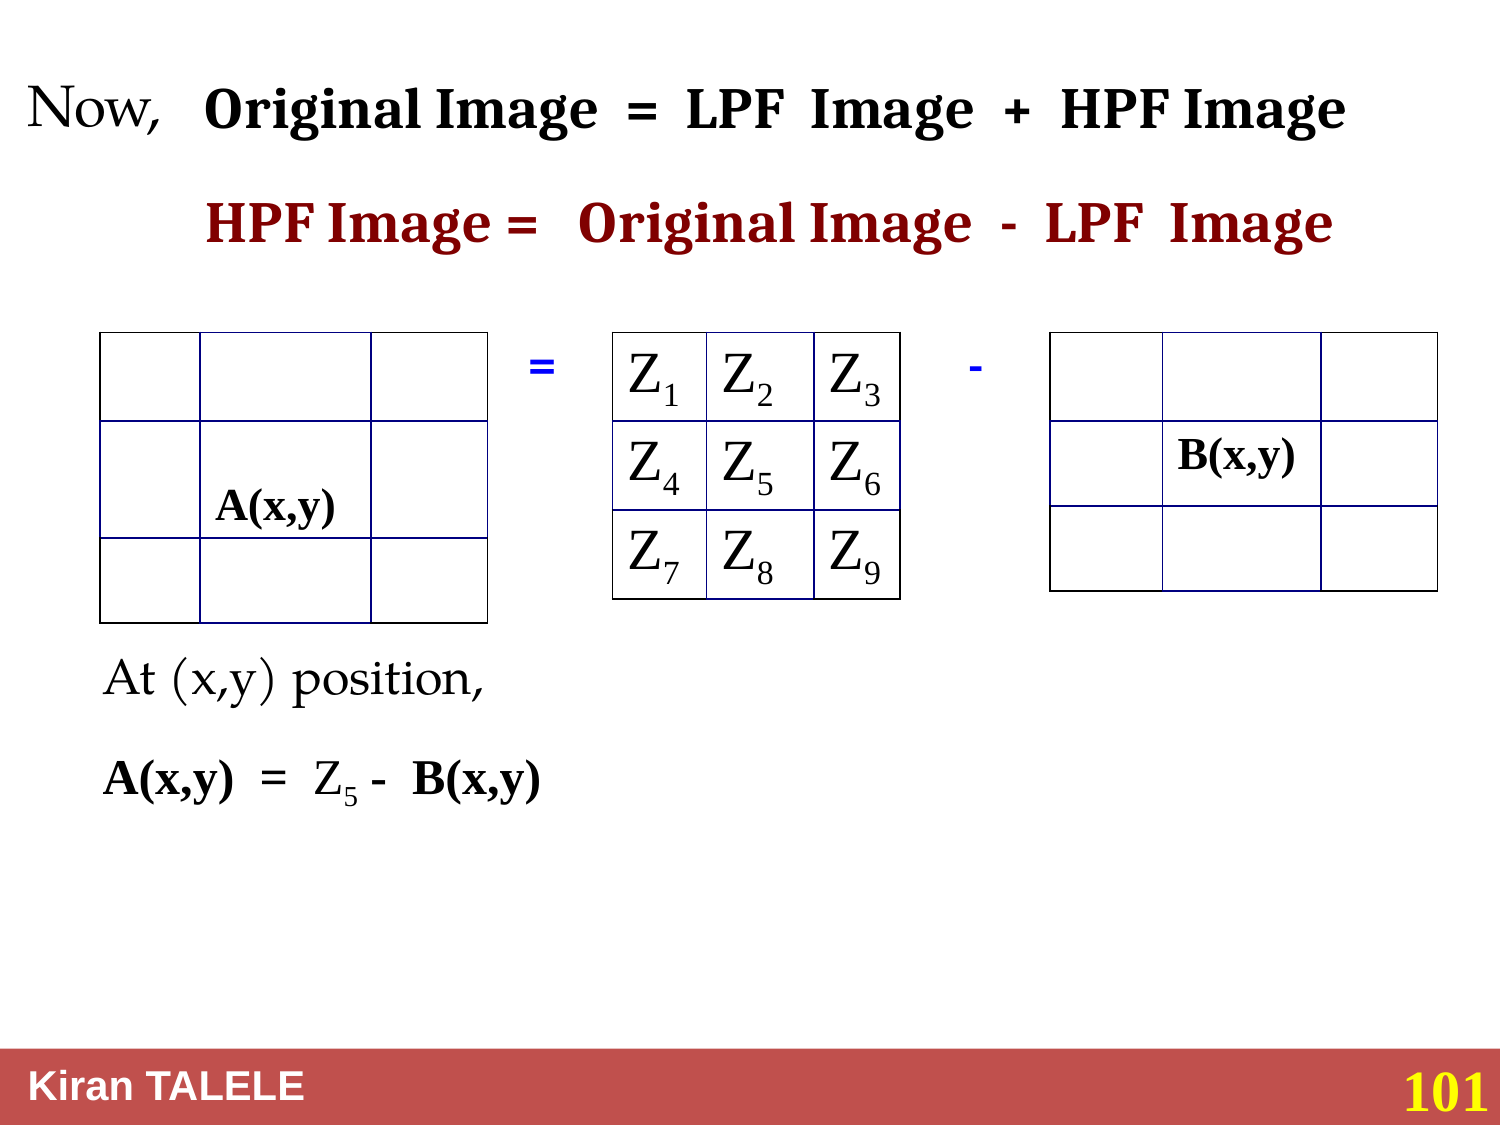

Now,
Original Image  =  LPF  Image  +  HPF Image
            HPF Image =   Original Image  -  LPF  Image

=
-
|  |  |  |
| --- | --- | --- |
|  | A(x,y) |  |
|  |  |  |
| Z1 | Z2 | Z3 |
| --- | --- | --- |
| Z4 | Z5 | Z6 |
| Z7 | Z8 | Z9 |
|  |  |  |
| --- | --- | --- |
|  | B(x,y) |  |
|  |  |  |
At (x,y) position,
A(x,y)  =  Z5 -  B(x,y)
101

Kiran TALELE